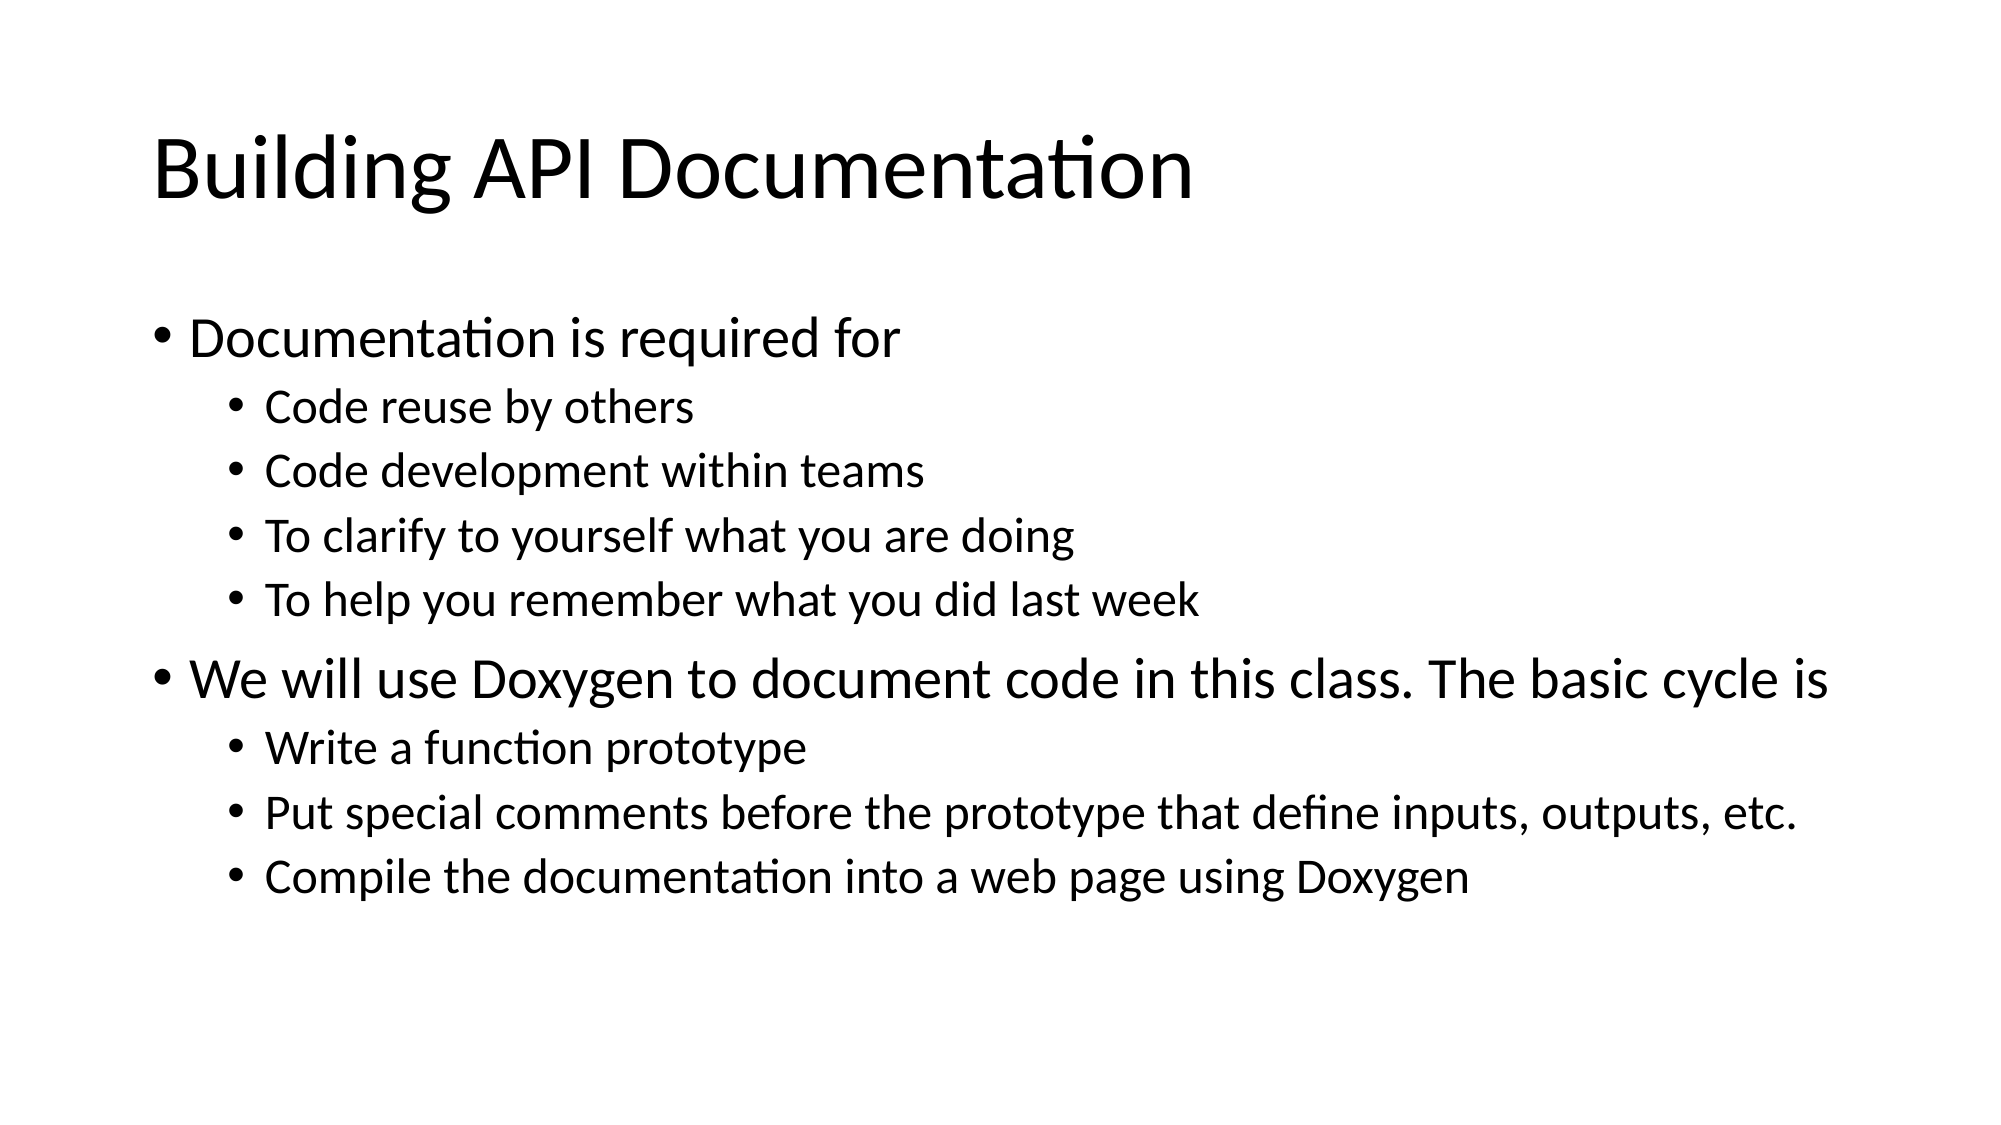

# Building API Documentation
Documentation is required for
Code reuse by others
Code development within teams
To clarify to yourself what you are doing
To help you remember what you did last week
We will use Doxygen to document code in this class. The basic cycle is
Write a function prototype
Put special comments before the prototype that define inputs, outputs, etc.
Compile the documentation into a web page using Doxygen